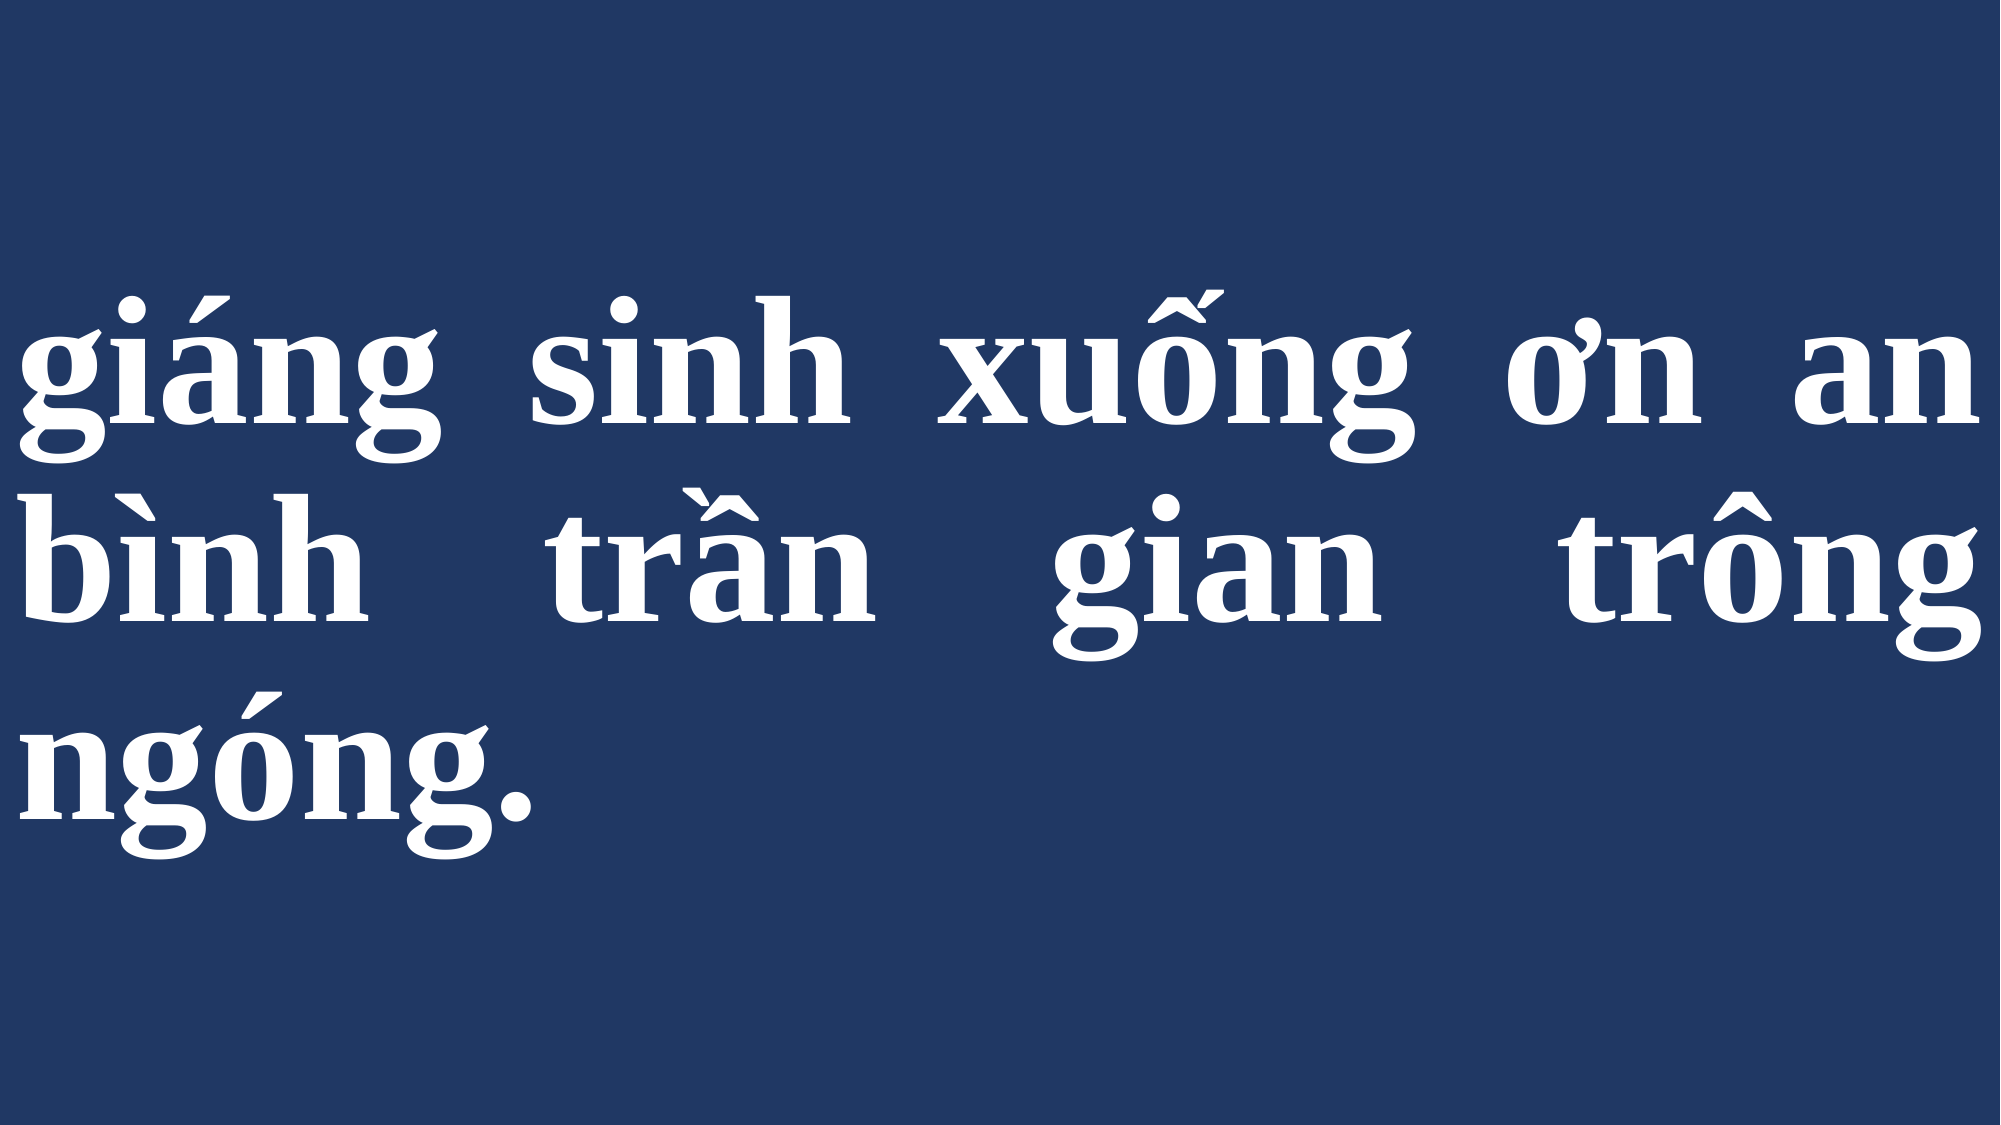

# giáng sinh xuống ơn an bình trần gian trông ngóng.